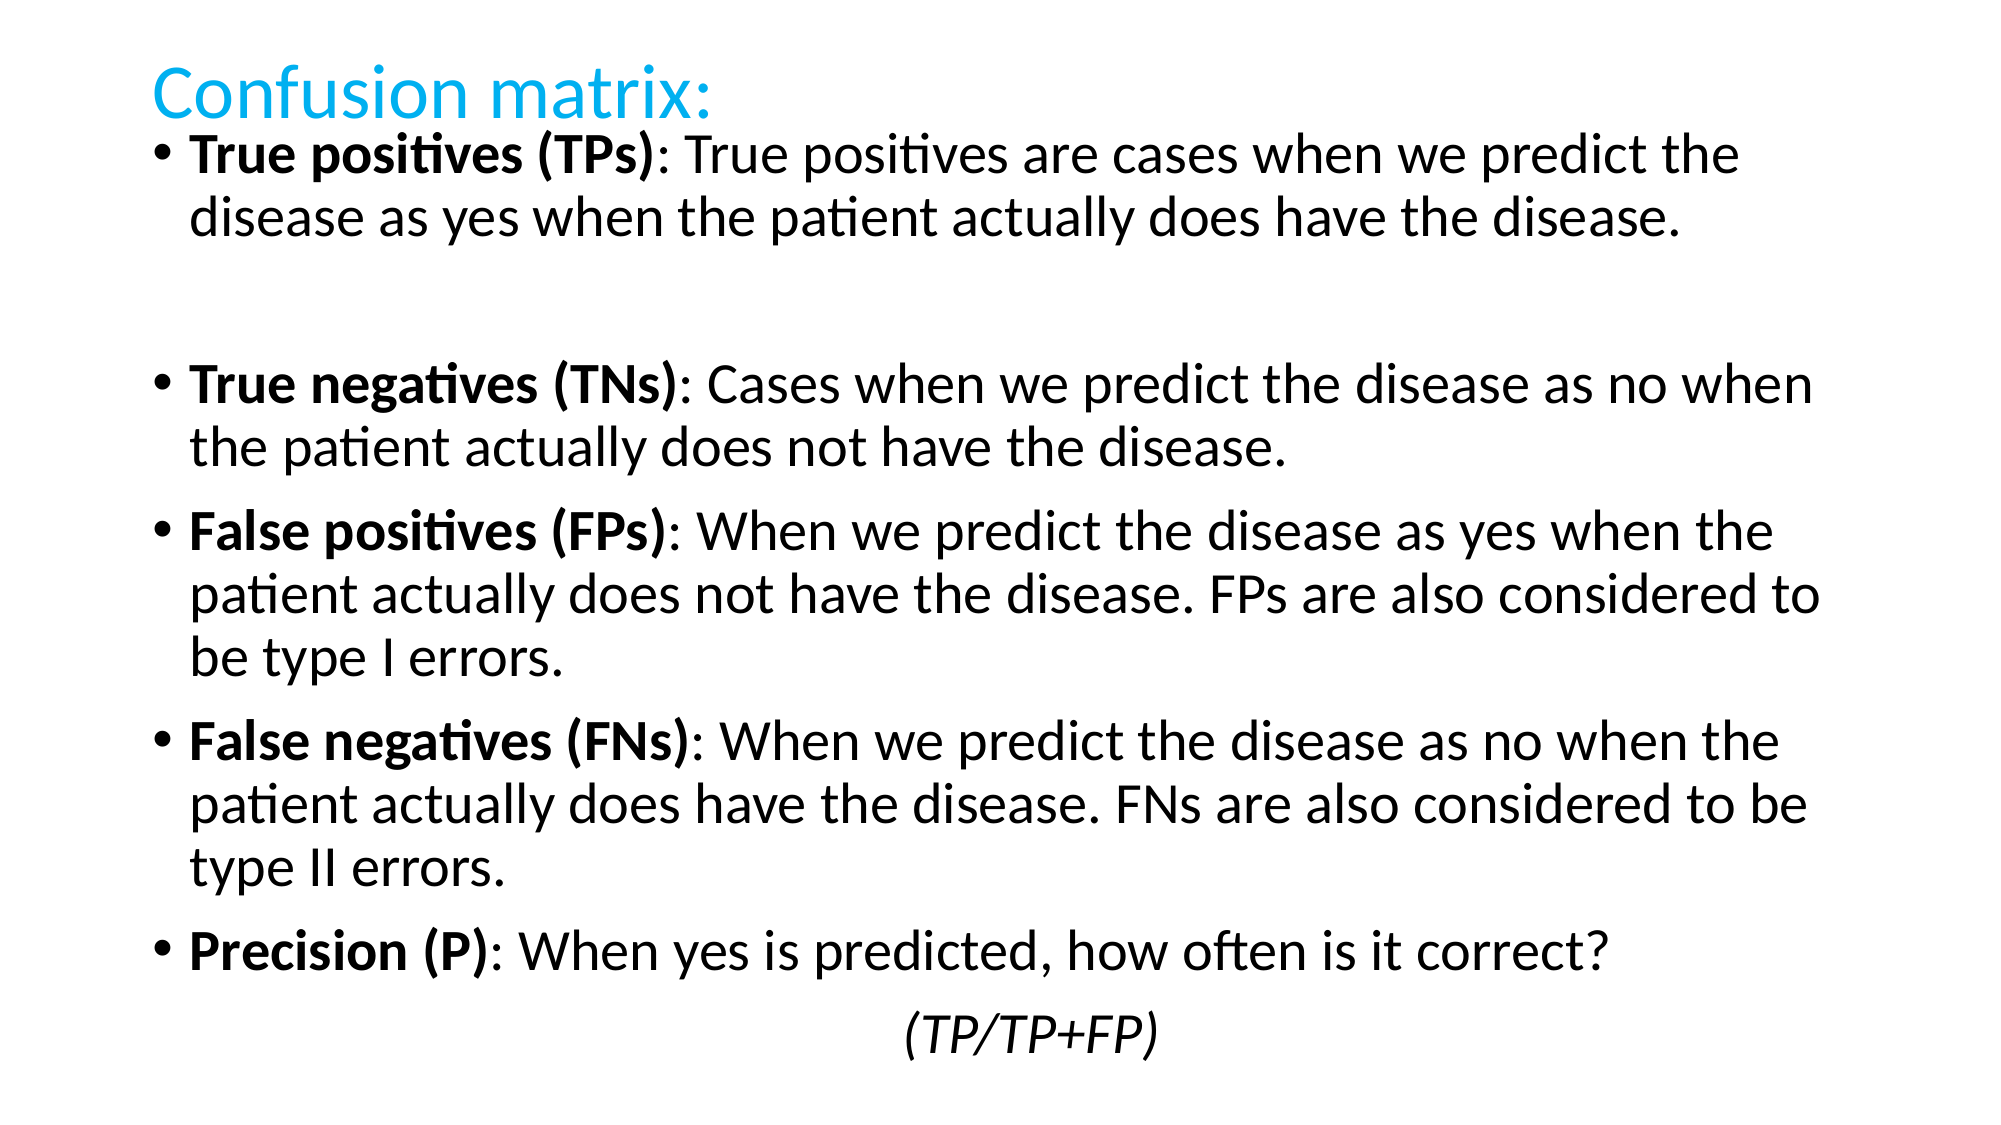

# Confusion matrix:
True positives (TPs): True positives are cases when we predict the disease as yes when the patient actually does have the disease.

True negatives (TNs): Cases when we predict the disease as no when the patient actually does not have the disease.
False positives (FPs): When we predict the disease as yes when the patient actually does not have the disease. FPs are also considered to be type I errors.
False negatives (FNs): When we predict the disease as no when the patient actually does have the disease. FNs are also considered to be type II errors.
Precision (P): When yes is predicted, how often is it correct?
					(TP/TP+FP)